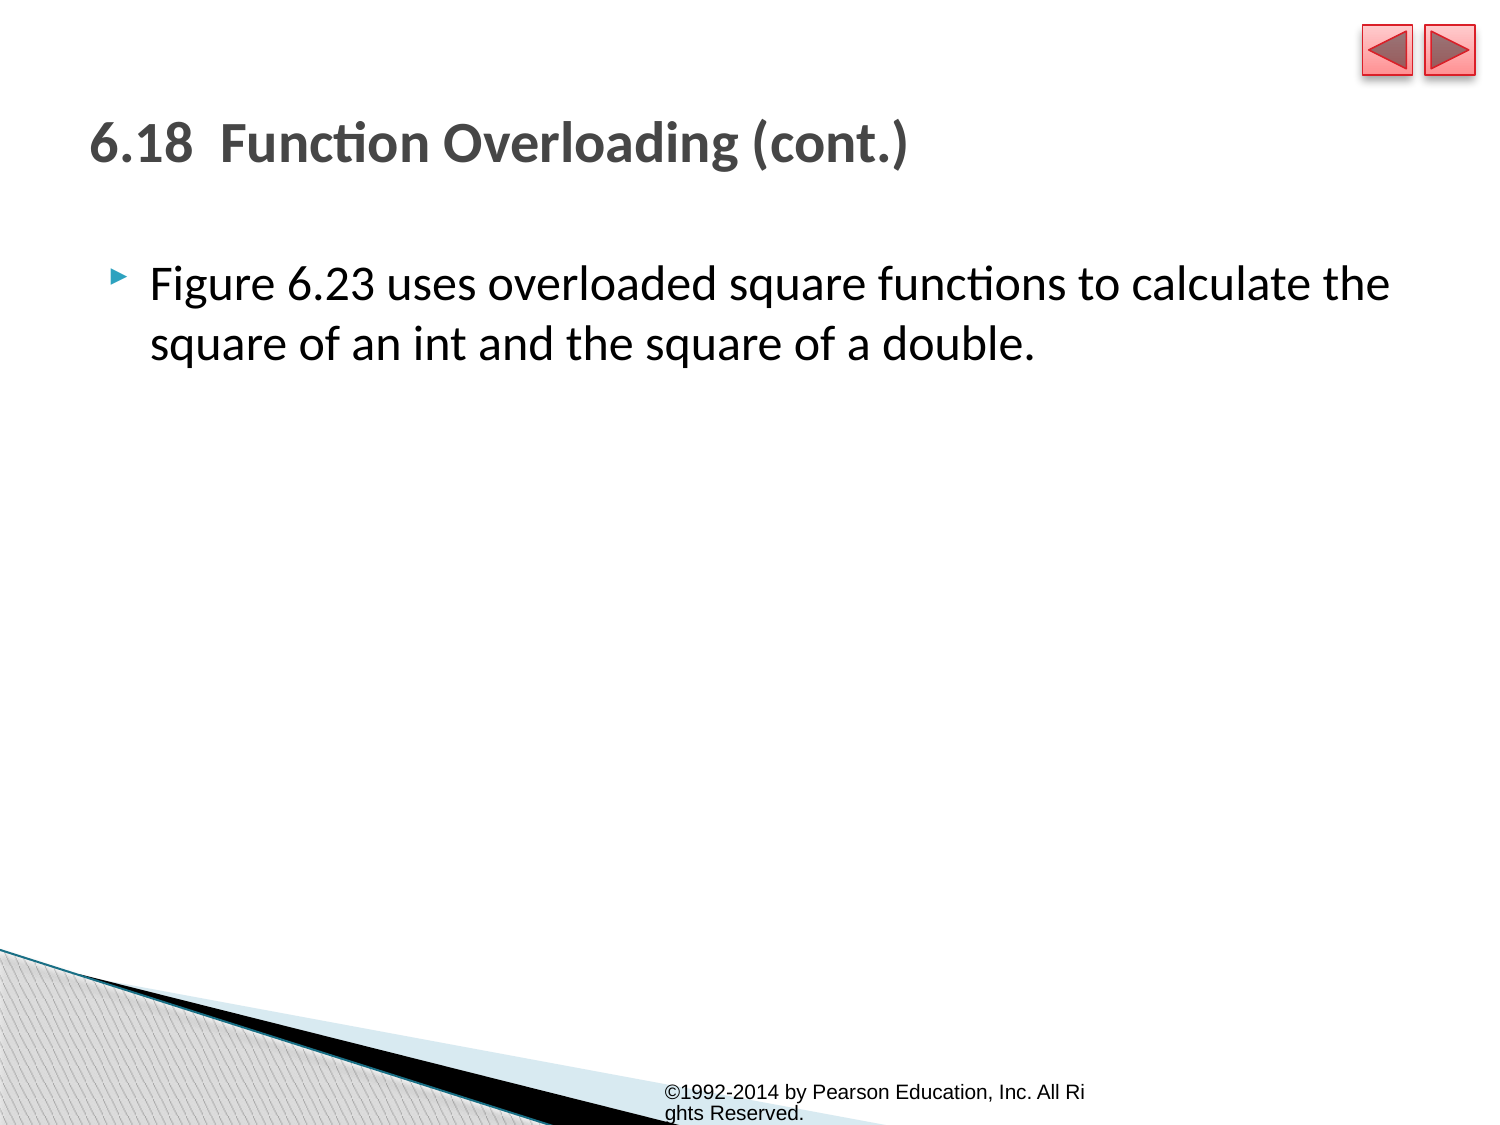

# 6.18  Function Overloading (cont.)
Figure 6.23 uses overloaded square functions to calculate the square of an int and the square of a double.
©1992-2014 by Pearson Education, Inc. All Rights Reserved.